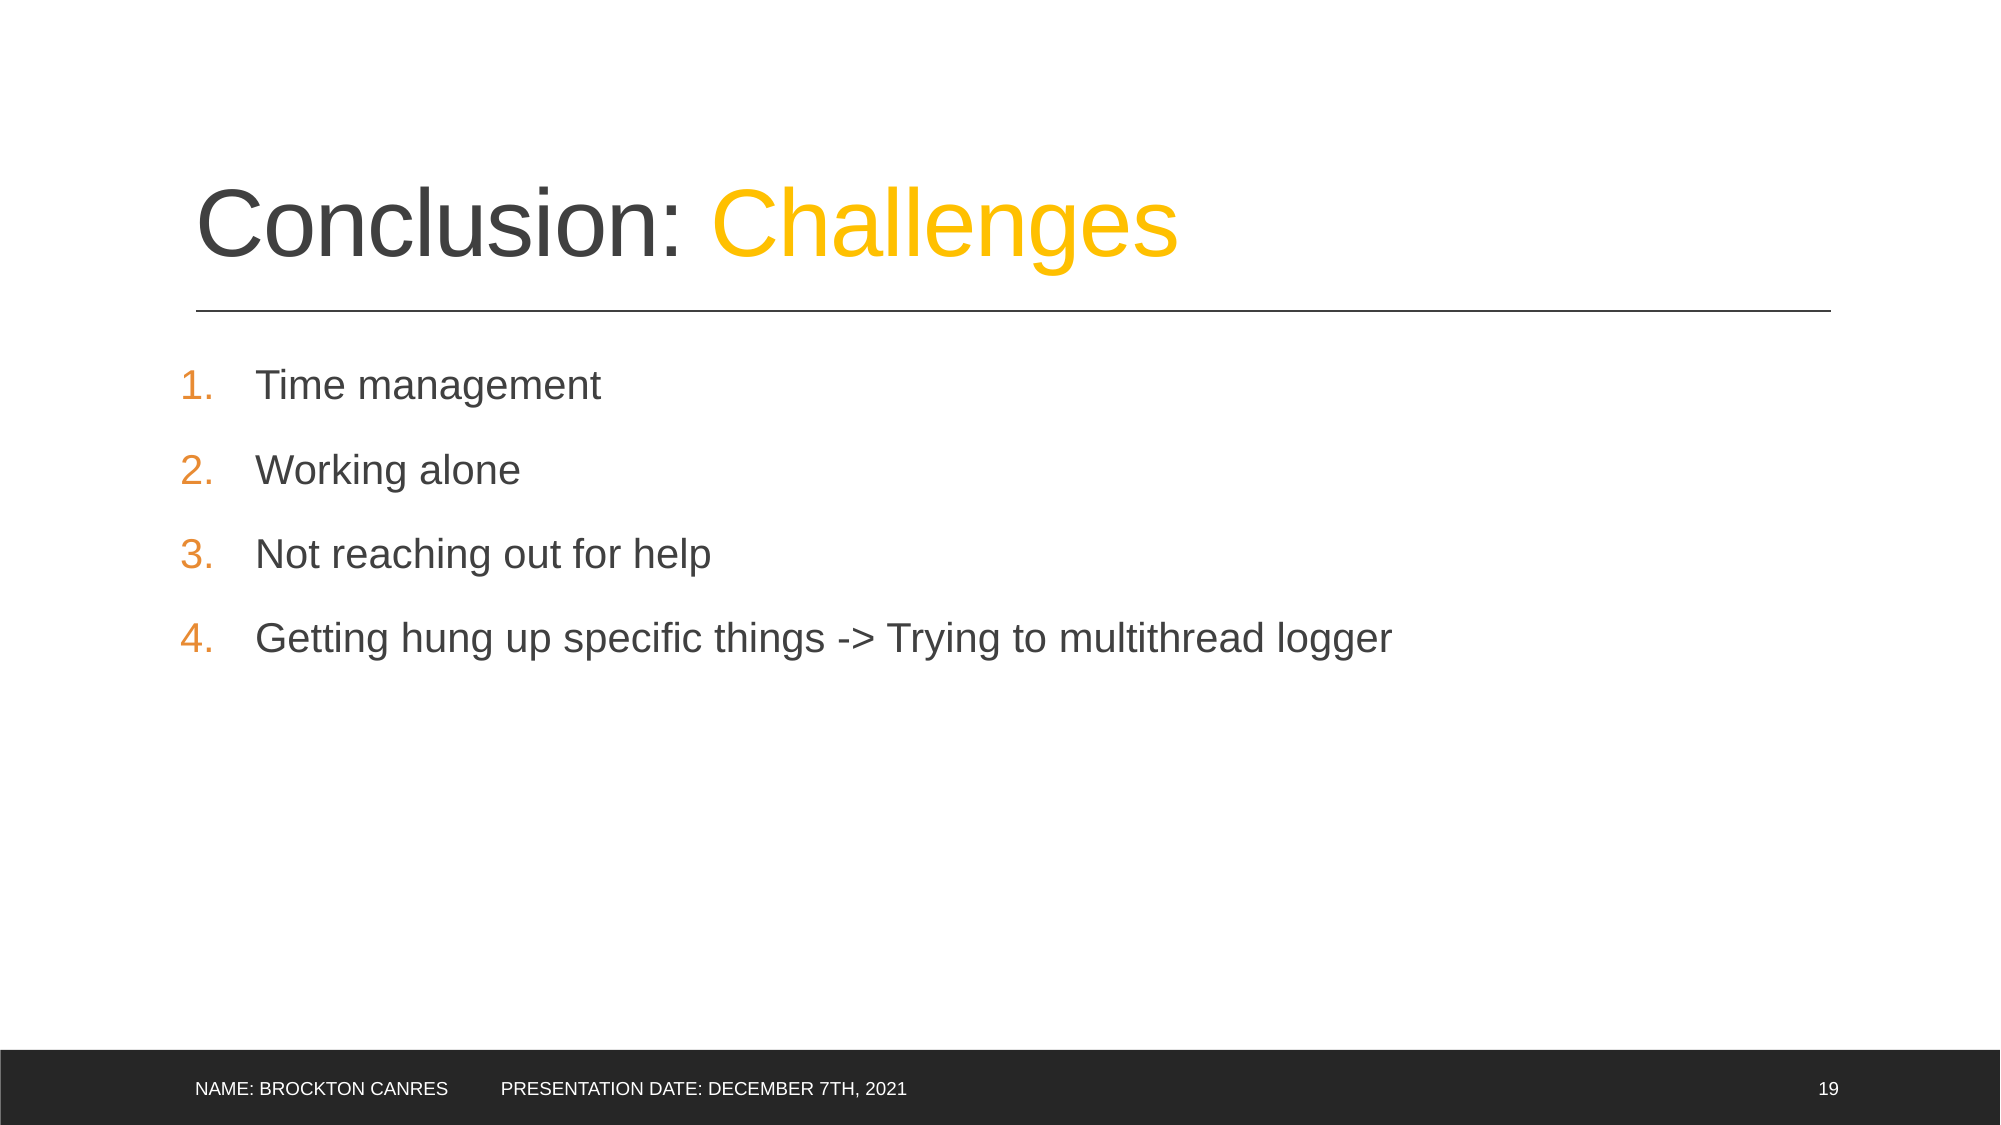

# Conclusion: Challenges
Time management
Working alone
Not reaching out for help
Getting hung up specific things -> Trying to multithread logger

Name: Brockton Canres          Presentation Date: December 7th, 2021
19